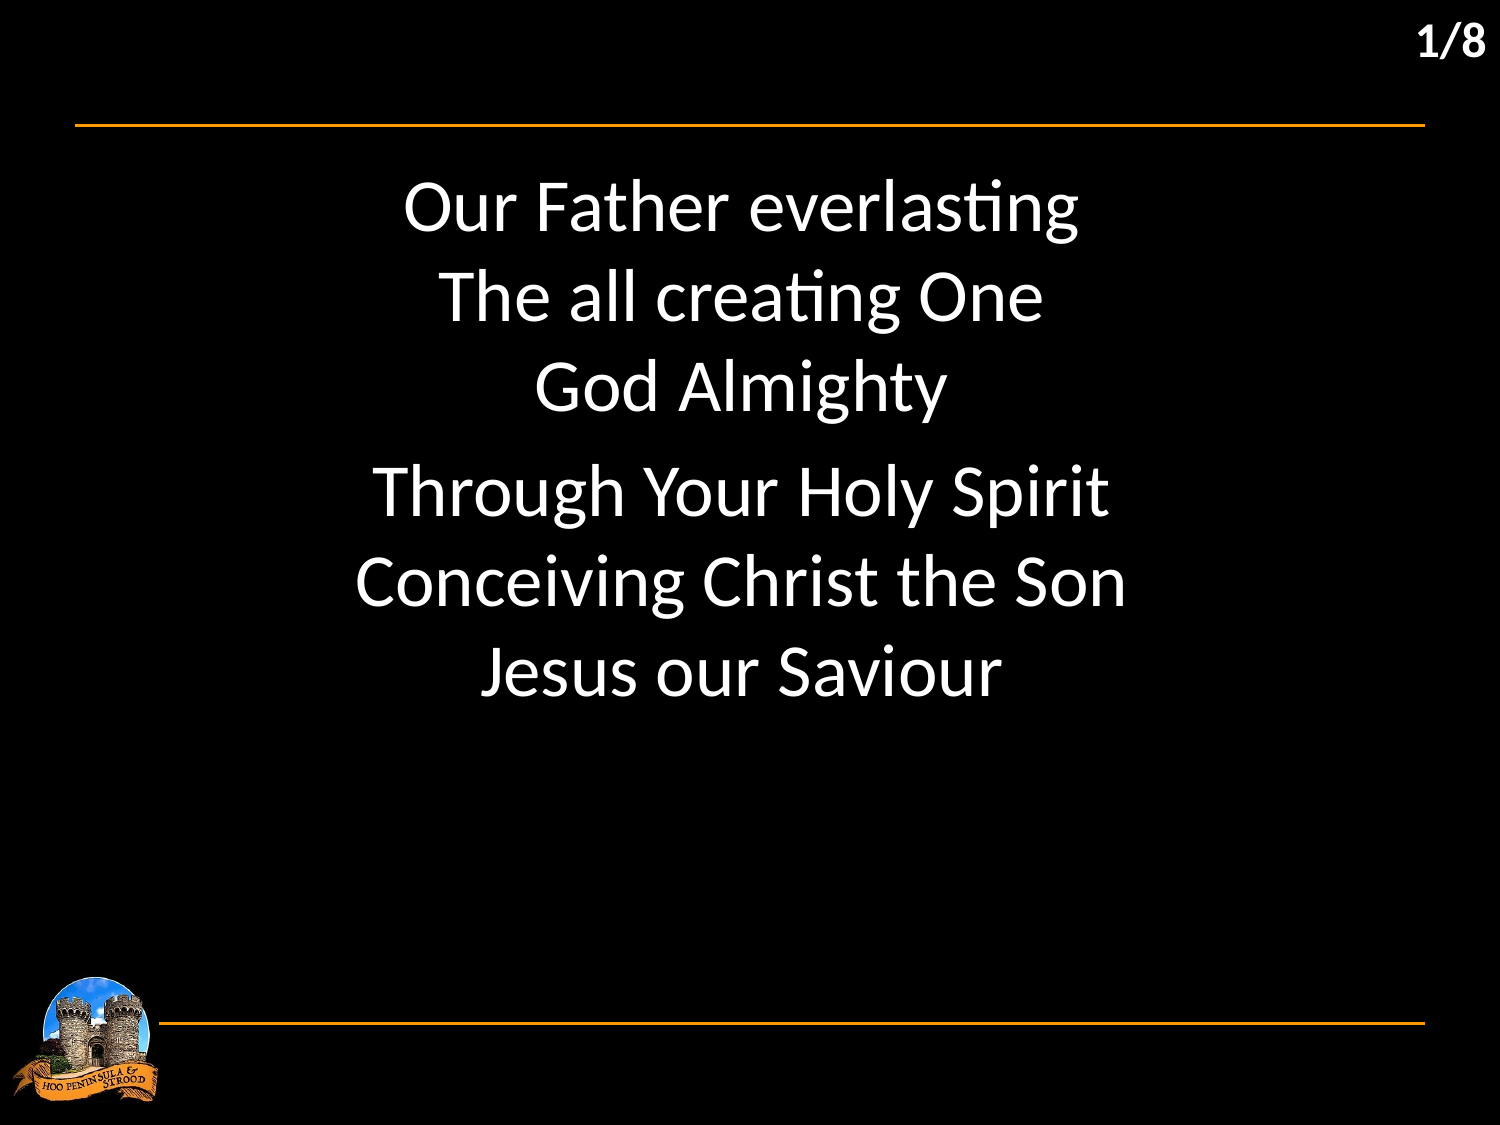

1/8
Our Father everlasting
The all creating One
God Almighty
Through Your Holy Spirit
Conceiving Christ the Son
Jesus our Saviour